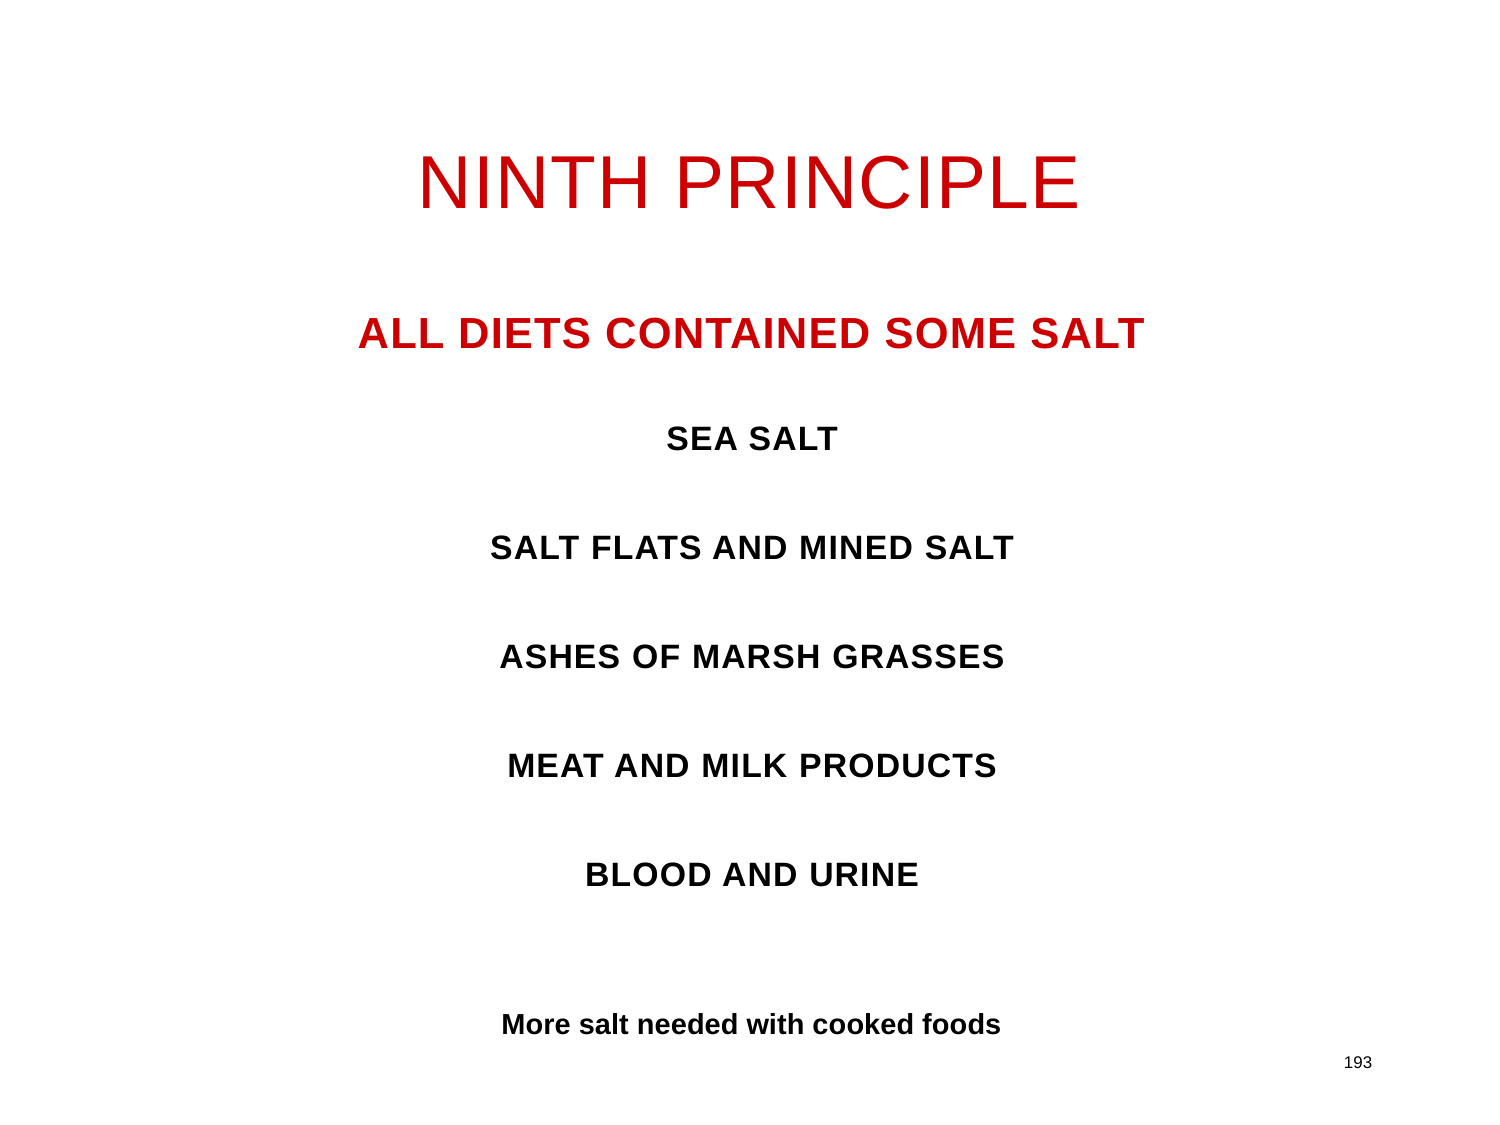

NINTH PRINCIPLE
ALL DIETS CONTAINED SOME SALT
SEA SALT
SALT FLATS AND MINED SALT
ASHES OF MARSH GRASSES
MEAT AND MILK PRODUCTS
BLOOD AND URINE

More salt needed with cooked foods
193